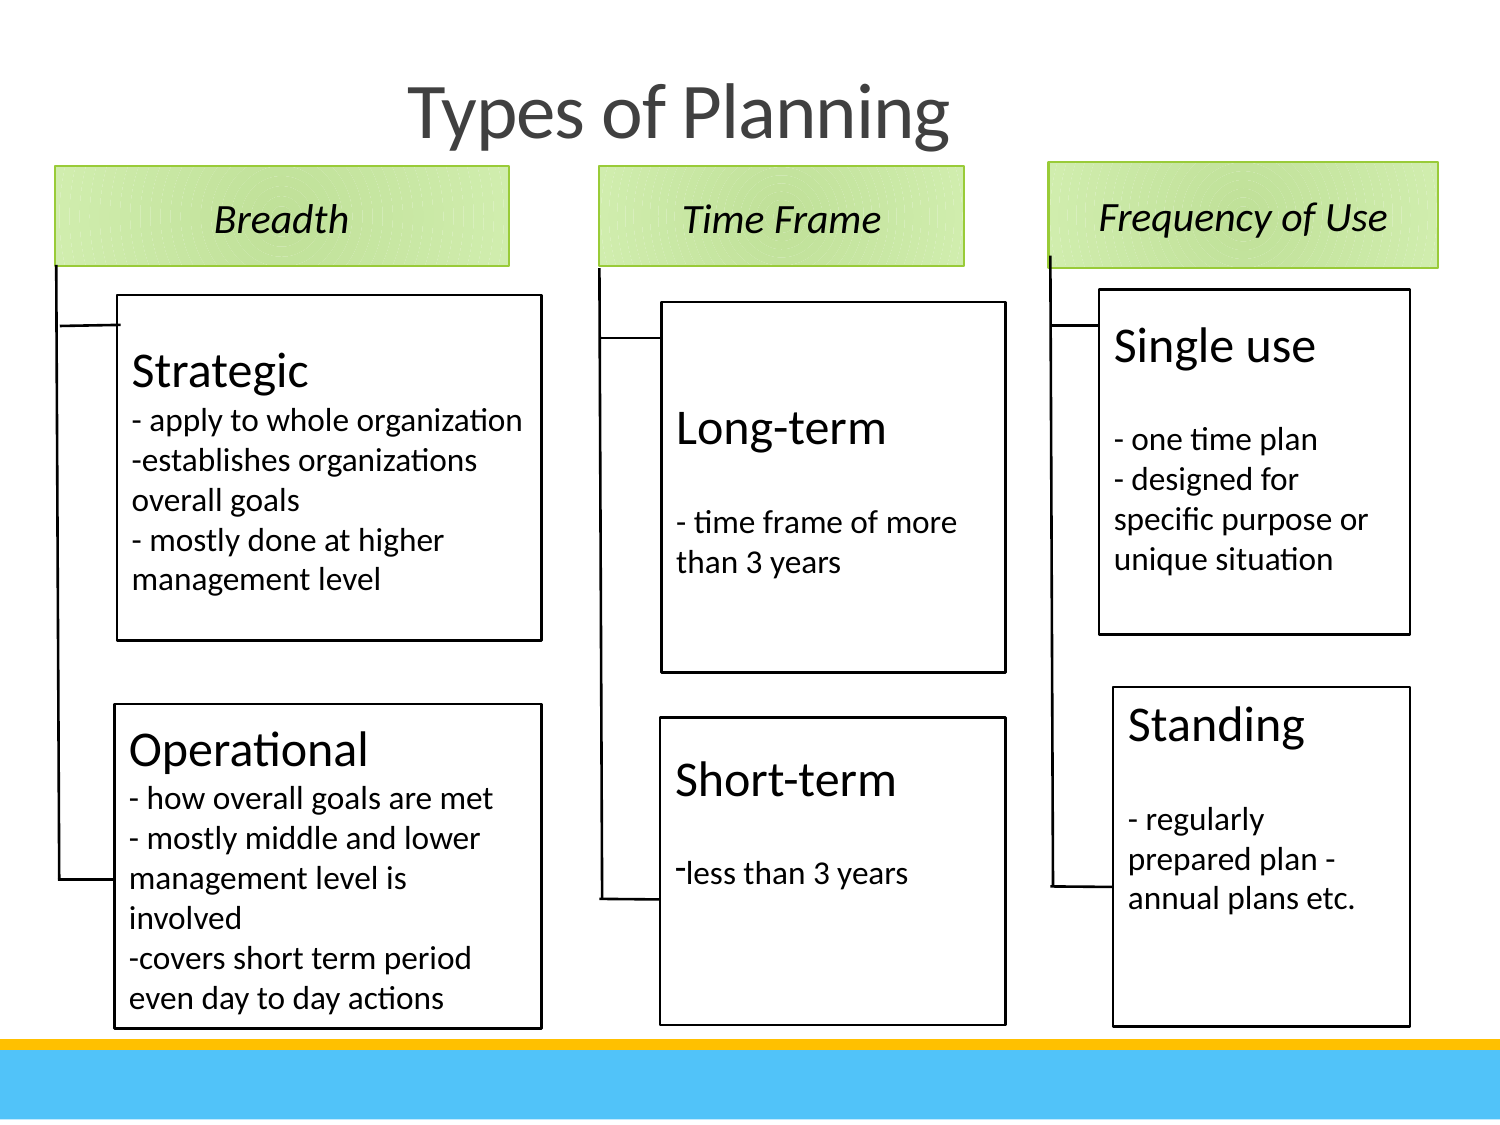

Types of Planning
Frequency of Use
Breadth
Time Frame
Single use

- one time plan
- designed for specific purpose or unique situation

Strategic
- apply to whole organization
-establishes organizations overall goals
- mostly done at higher management level
Long-term

- time frame of more than 3 years
Standing

- regularly prepared plan -
annual plans etc.

Operational
- how overall goals are met
- mostly middle and lower management level is involved
-covers short term period even day to day actions
Short-term

less than 3 years